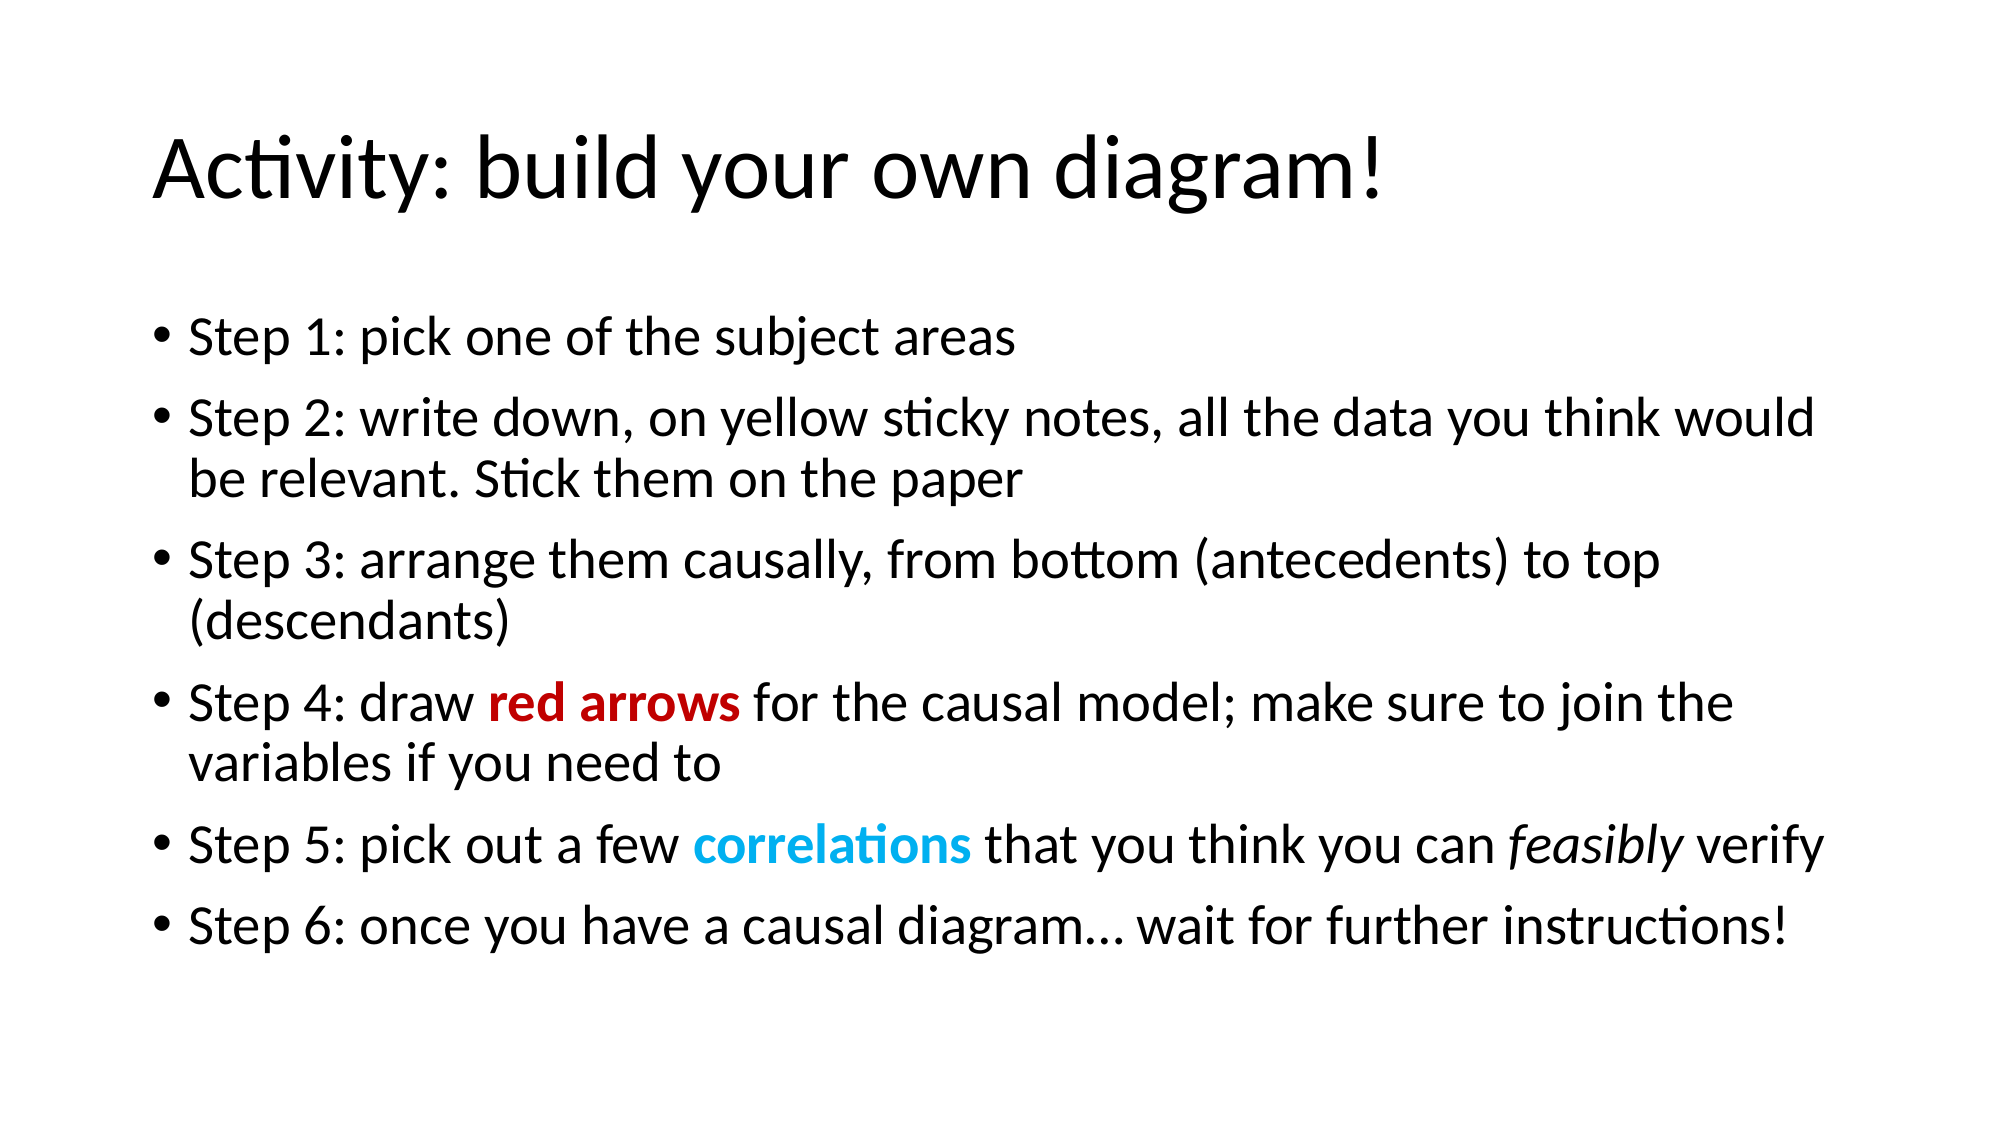

# Activity: build your own diagram!
Step 1: pick one of the subject areas
Step 2: write down, on yellow sticky notes, all the data you think would be relevant. Stick them on the paper
Step 3: arrange them causally, from bottom (antecedents) to top (descendants)
Step 4: draw red arrows for the causal model; make sure to join the variables if you need to
Step 5: pick out a few correlations that you think you can feasibly verify
Step 6: once you have a causal diagram… wait for further instructions!